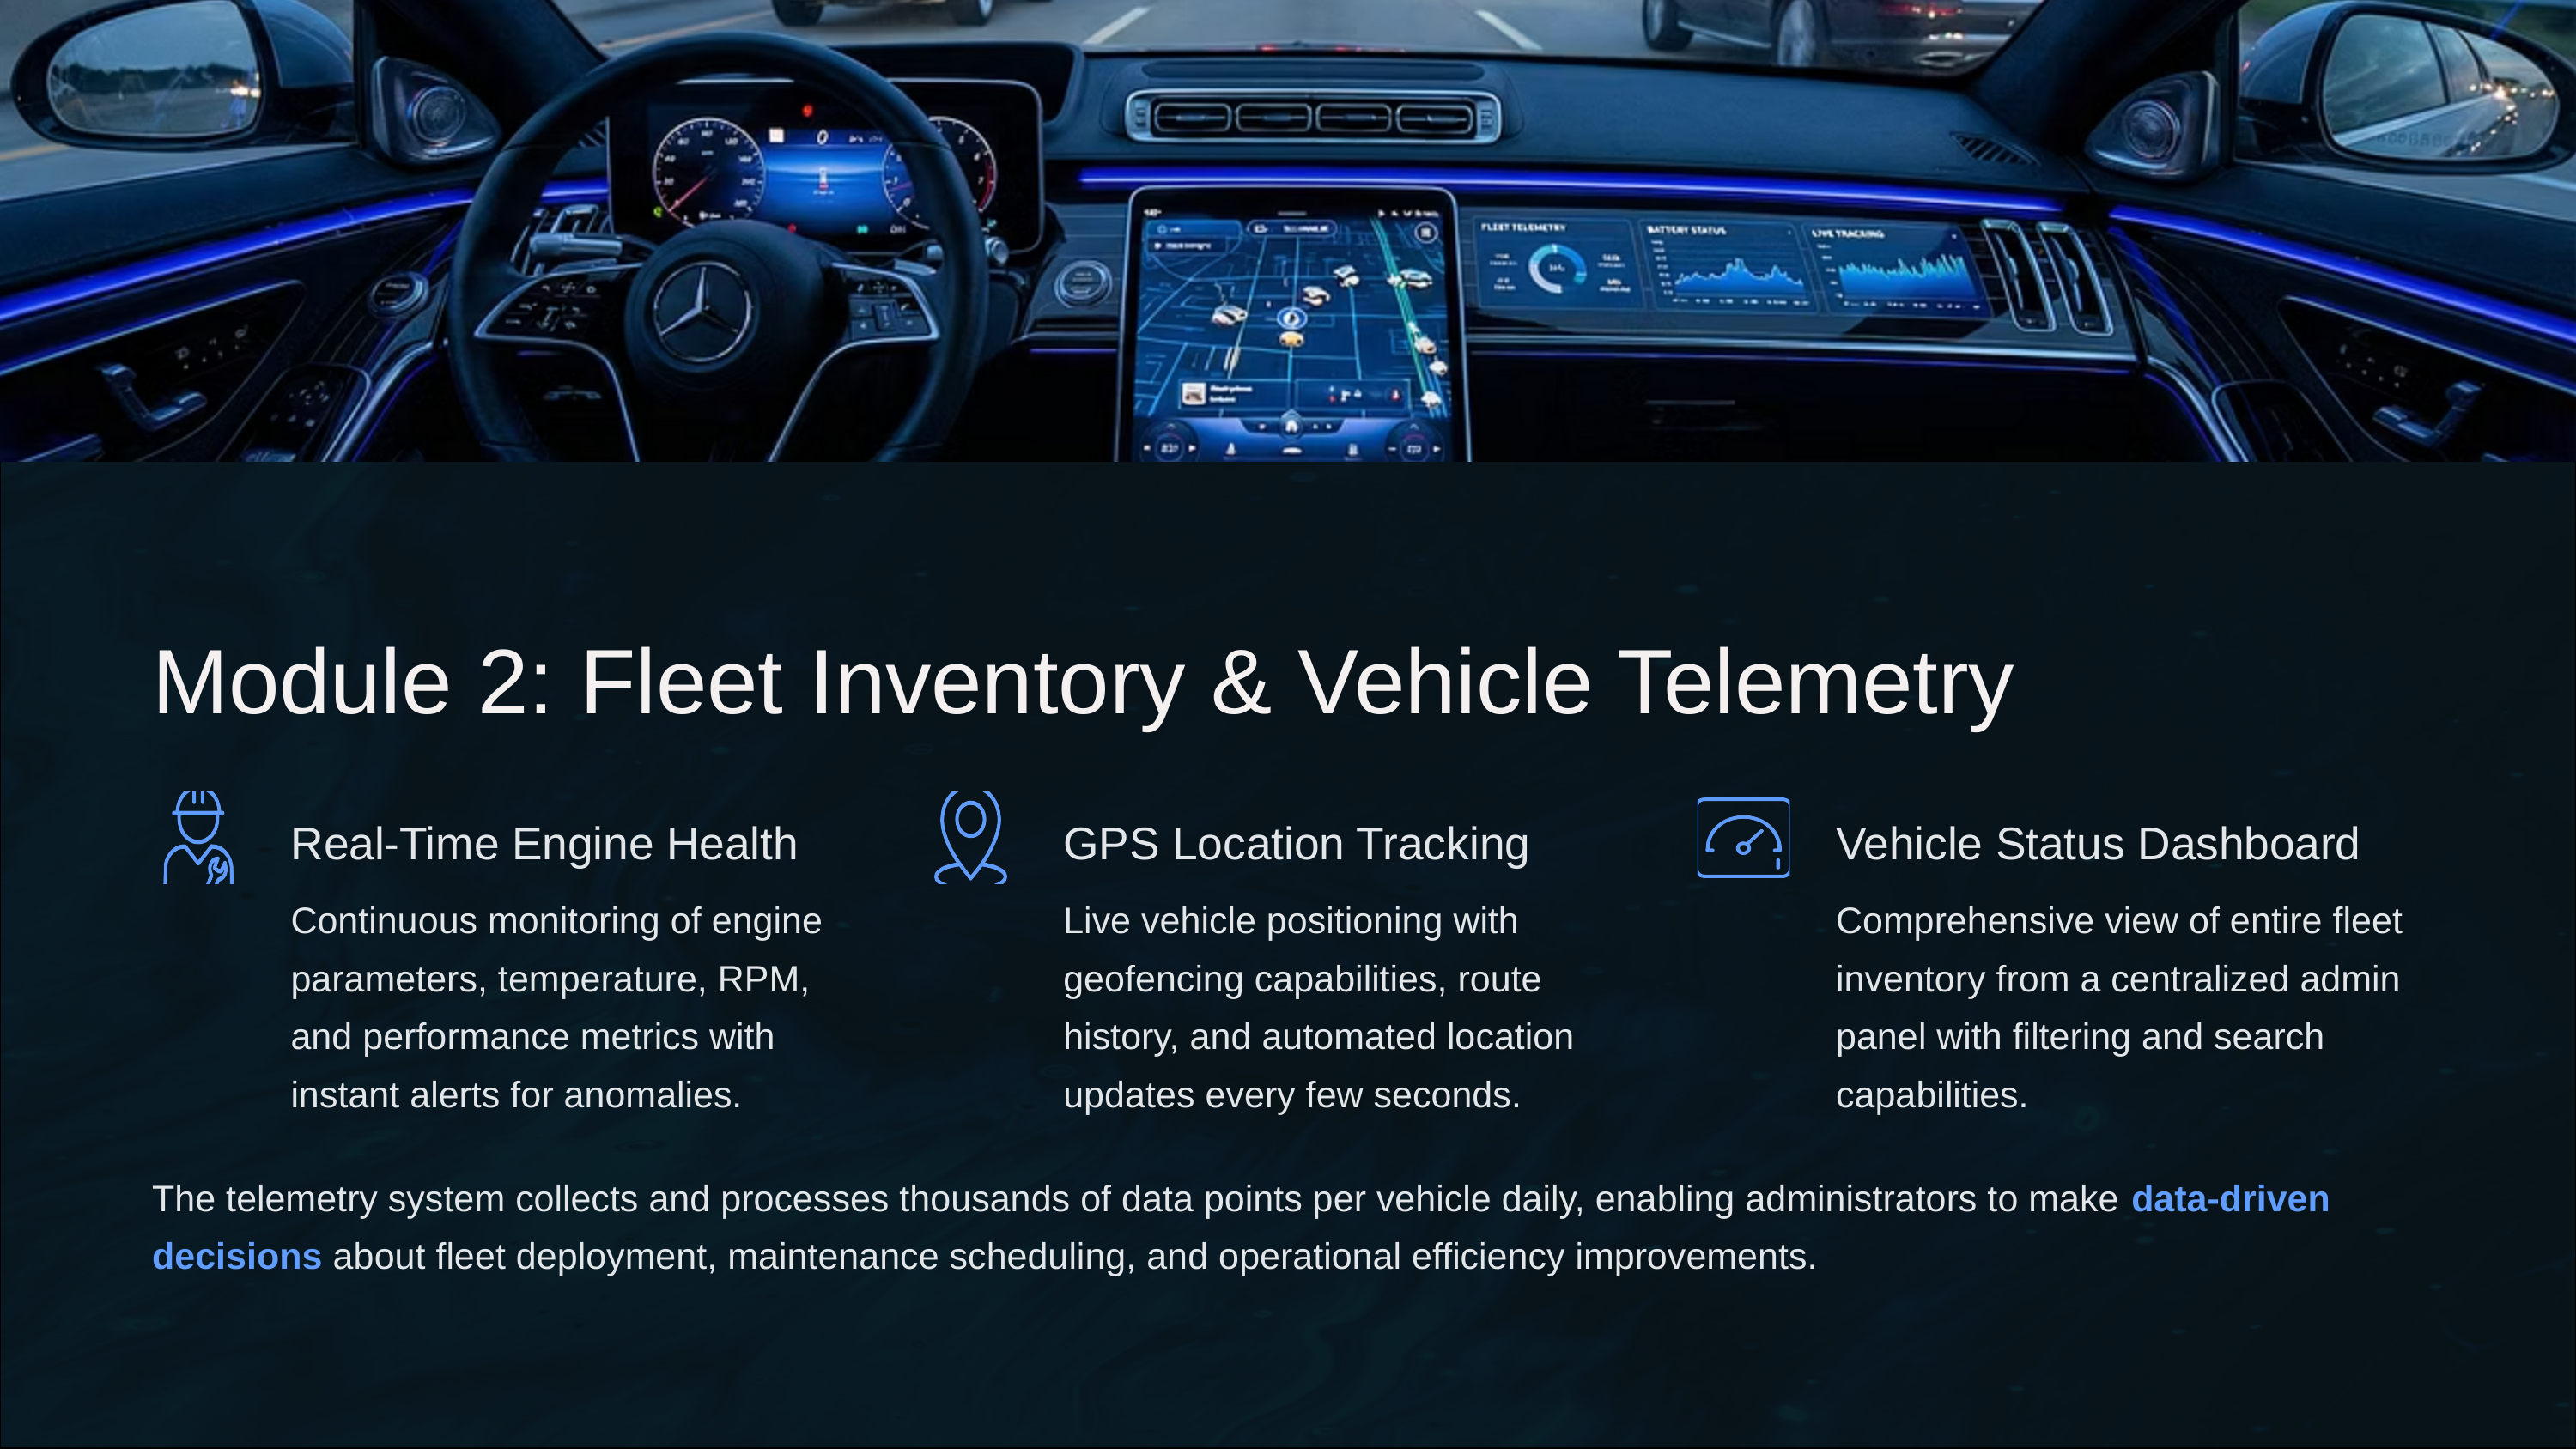

Module 2: Fleet Inventory & Vehicle Telemetry

Real-Time Engine Health
GPS Location Tracking
Vehicle Status Dashboard
Continuous monitoring of engine parameters, temperature, RPM, and performance metrics with instant alerts for anomalies.
Live vehicle positioning with geofencing capabilities, route history, and automated location updates every few seconds.
Comprehensive view of entire fleet inventory from a centralized admin panel with filtering and search capabilities.
The telemetry system collects and processes thousands of data points per vehicle daily, enabling administrators to make data-driven decisions about fleet deployment, maintenance scheduling, and operational efficiency improvements.